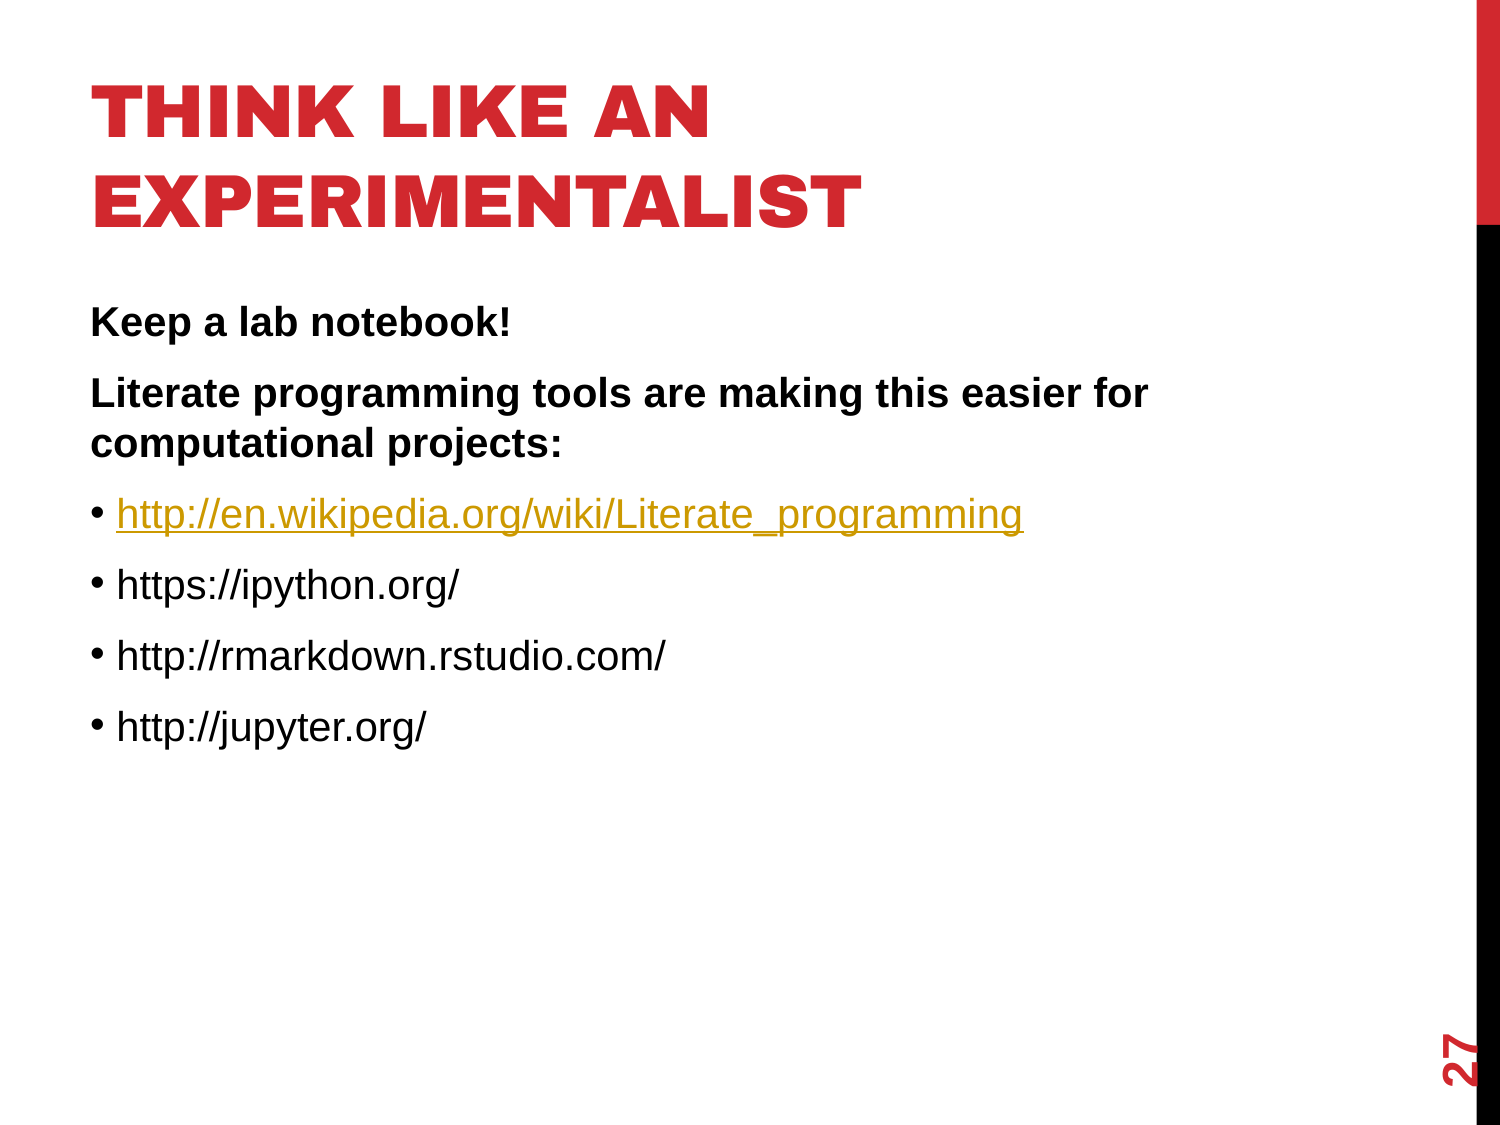

# Think like an experimentalist
Keep a lab notebook!
Literate programming tools are making this easier for computational projects:
http://en.wikipedia.org/wiki/Literate_programming
https://ipython.org/
http://rmarkdown.rstudio.com/
http://jupyter.org/
27